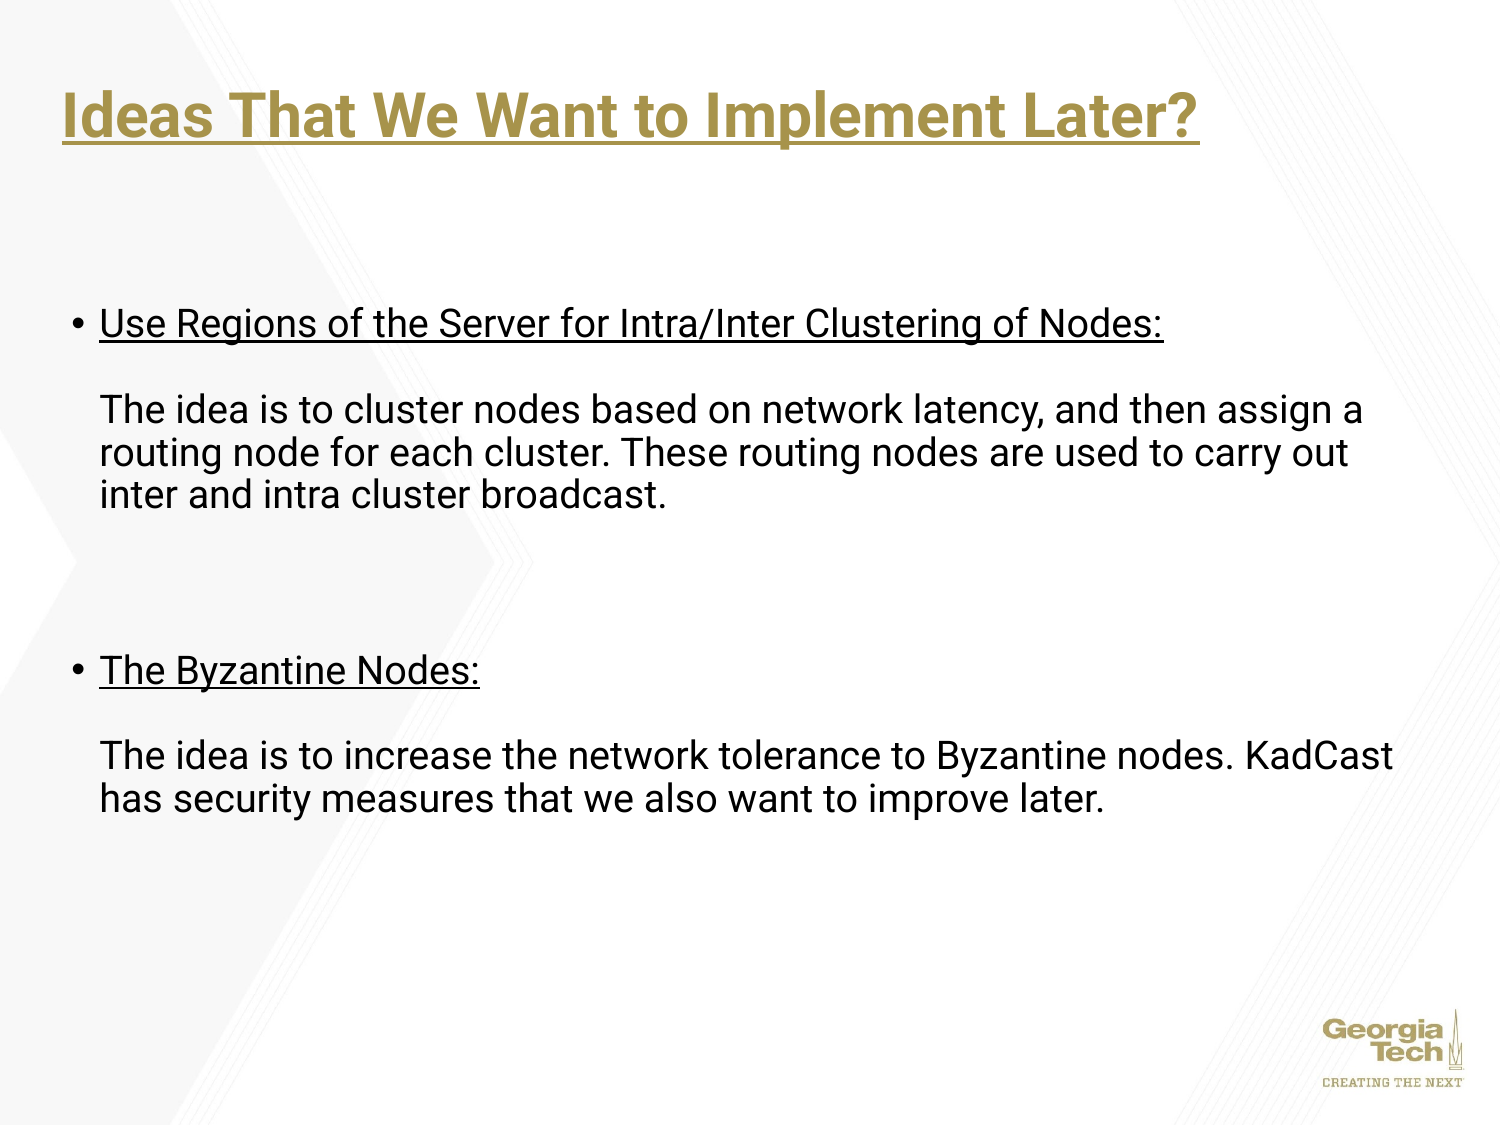

# Ideas That We Want to Implement Later?
Use Regions of the Server for Intra/Inter Clustering of Nodes:
The idea is to cluster nodes based on network latency, and then assign a routing node for each cluster. These routing nodes are used to carry out inter and intra cluster broadcast.
The Byzantine Nodes:
The idea is to increase the network tolerance to Byzantine nodes. KadCast has security measures that we also want to improve later.